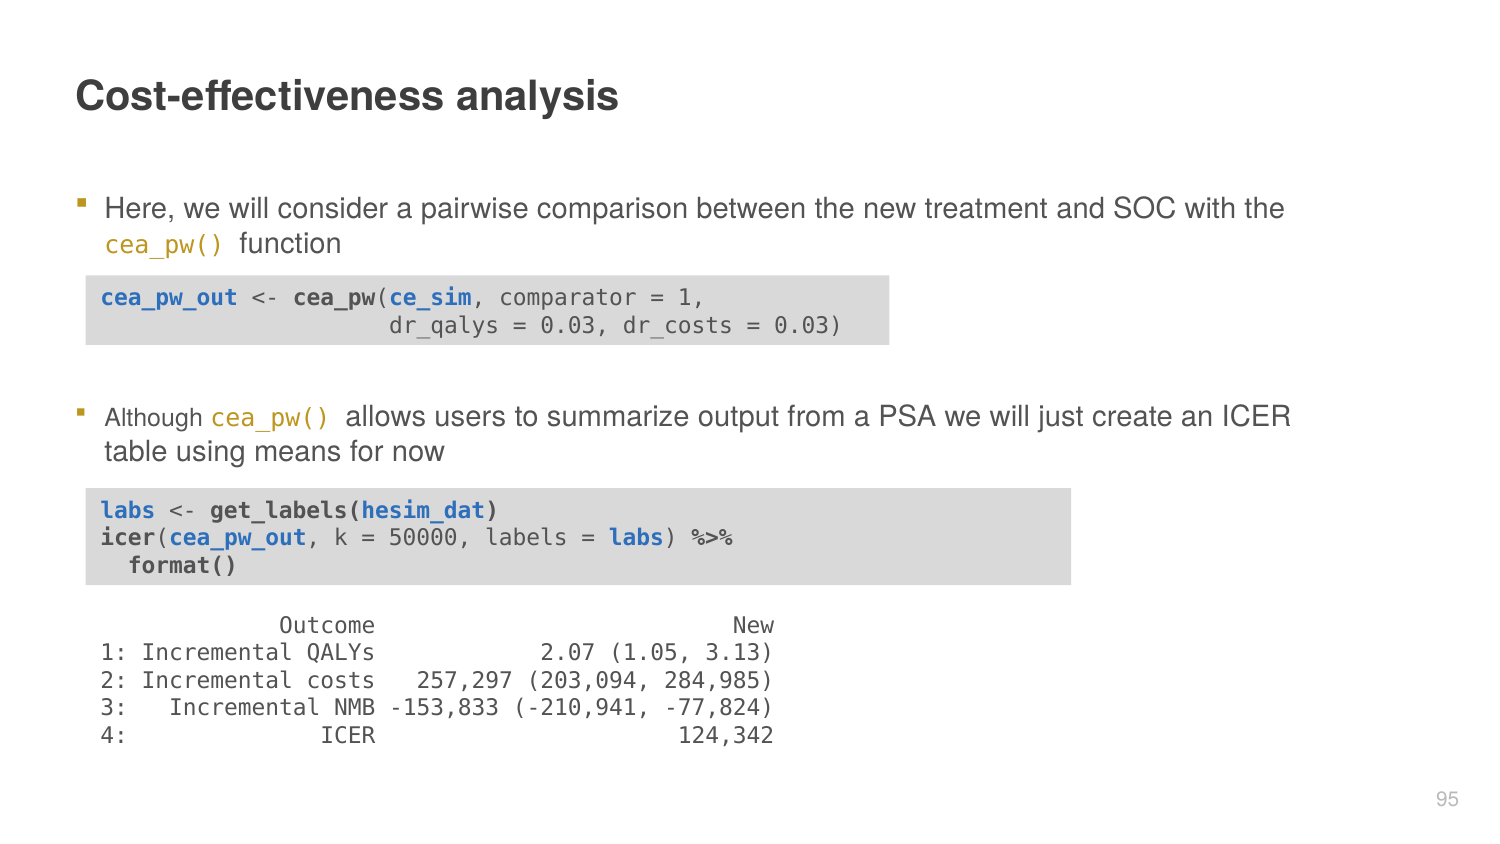

# Cost-effectiveness analysis
Here, we will consider a pairwise comparison between the new treatment and SOC with the cea_pw() function

cea_pw_out <- cea_pw(ce_sim, comparator = 1,
                     dr_qalys = 0.03, dr_costs = 0.03)
Although cea_pw() allows users to summarize output from a PSA we will just create an ICER table using means for now
labs <- get_labels(hesim_dat)
icer(cea_pw_out, k = 50000, labels = labs) %>%
  format()
             Outcome                          New
1: Incremental QALYs            2.07 (1.05, 3.13)
2: Incremental costs   257,297 (203,094, 284,985)
3:   Incremental NMB -153,833 (-210,941, -77,824)
4:              ICER                      124,342
95